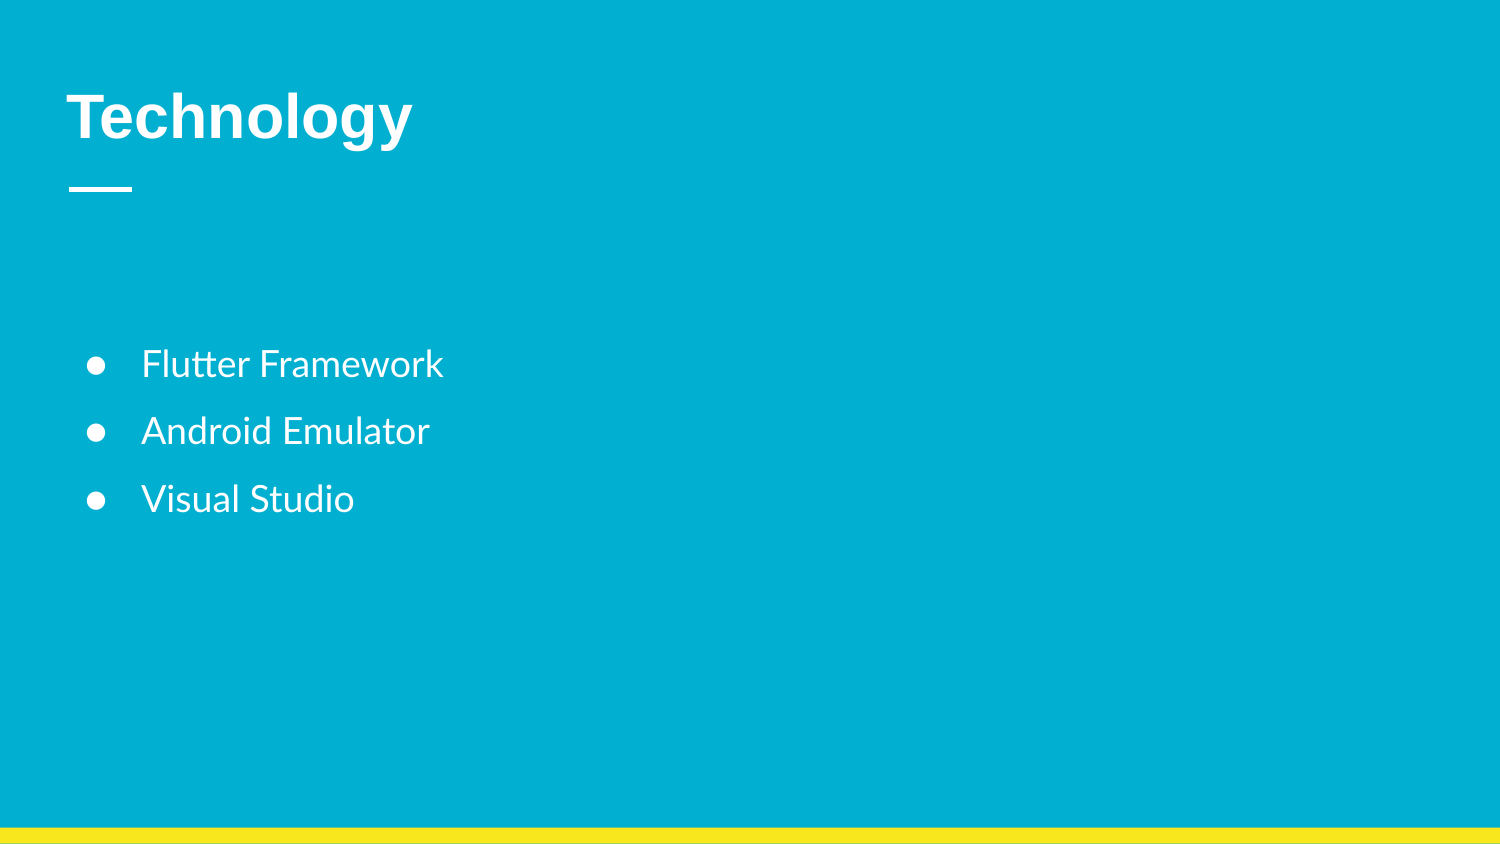

# Technology

Flutter Framework
Android Emulator
Visual Studio